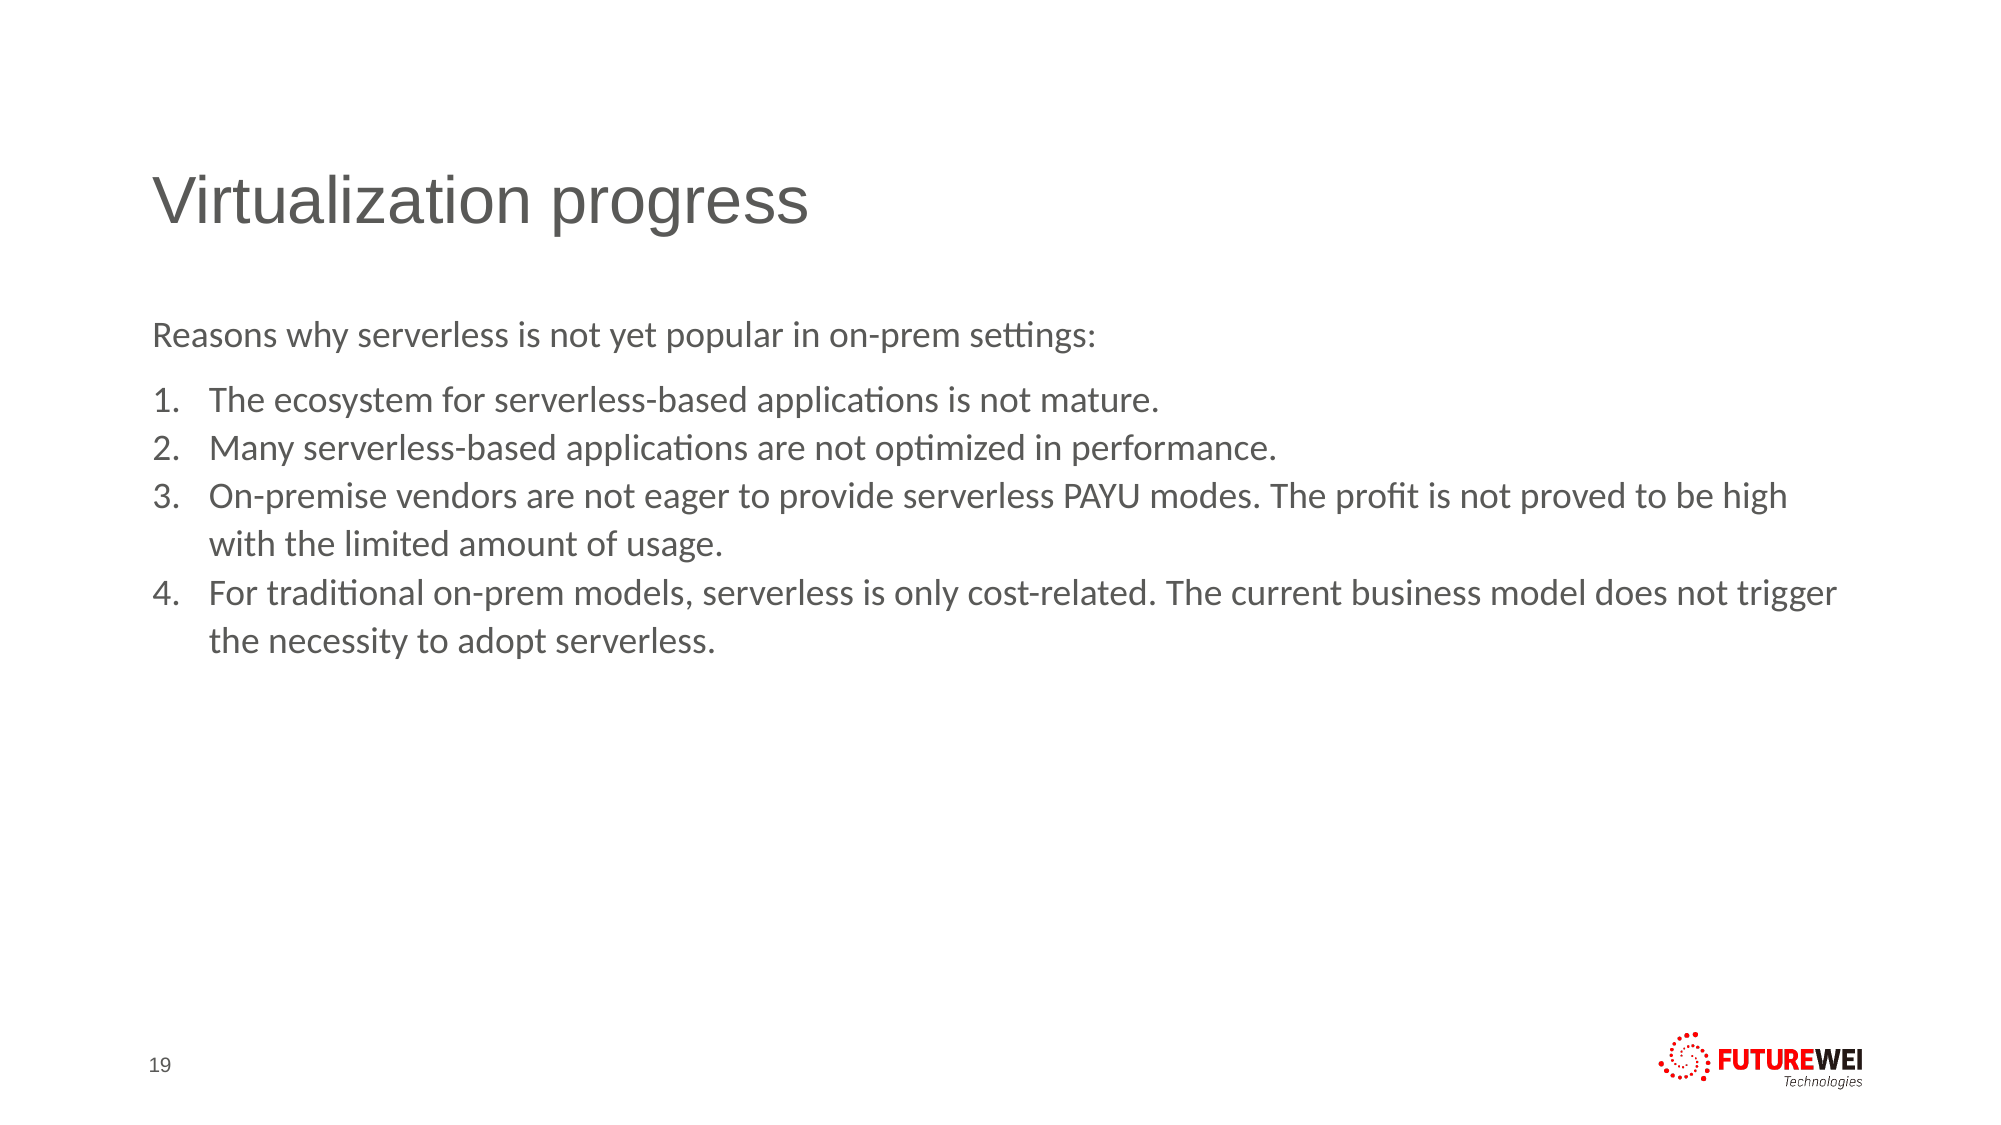

# Virtualization progress
Reasons why serverless is not yet popular in on-prem settings:
The ecosystem for serverless-based applications is not mature.
Many serverless-based applications are not optimized in performance.
On-premise vendors are not eager to provide serverless PAYU modes. The profit is not proved to be high with the limited amount of usage.
For traditional on-prem models, serverless is only cost-related. The current business model does not trigger the necessity to adopt serverless.

19